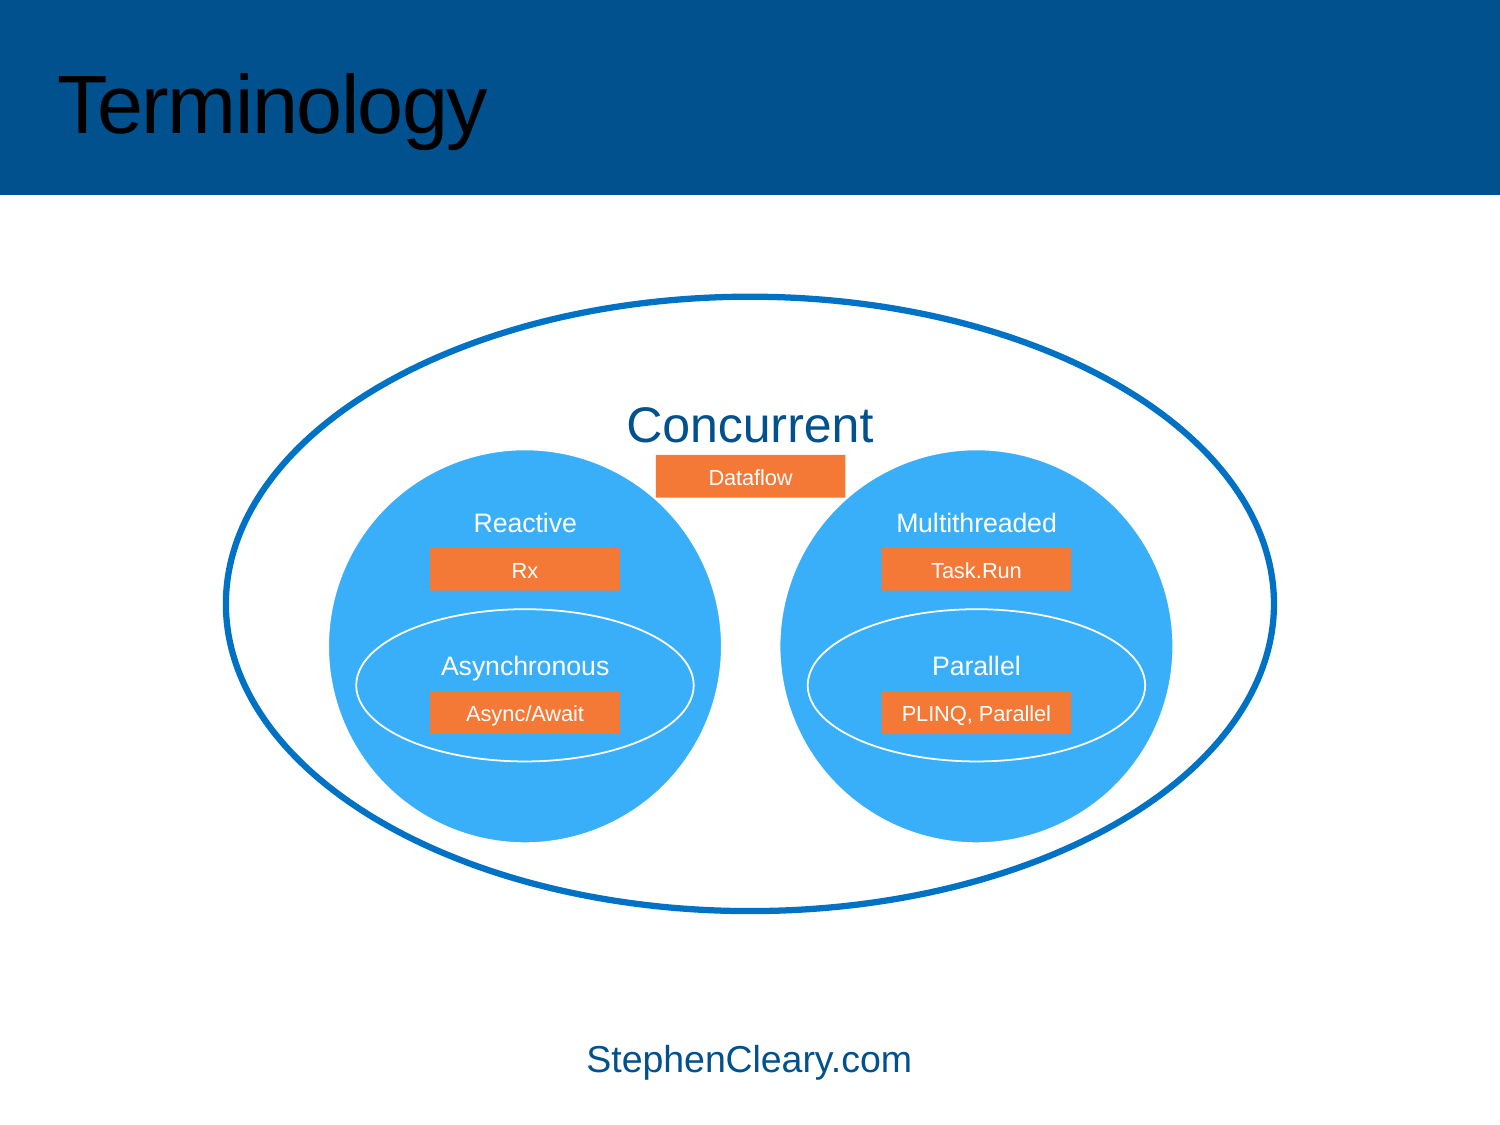

# Terminology
Concurrent

Reactive

Multithreaded
Dataflow
Task.Run
Rx

Parallel

Asynchronous

Async/Await
PLINQ, Parallel